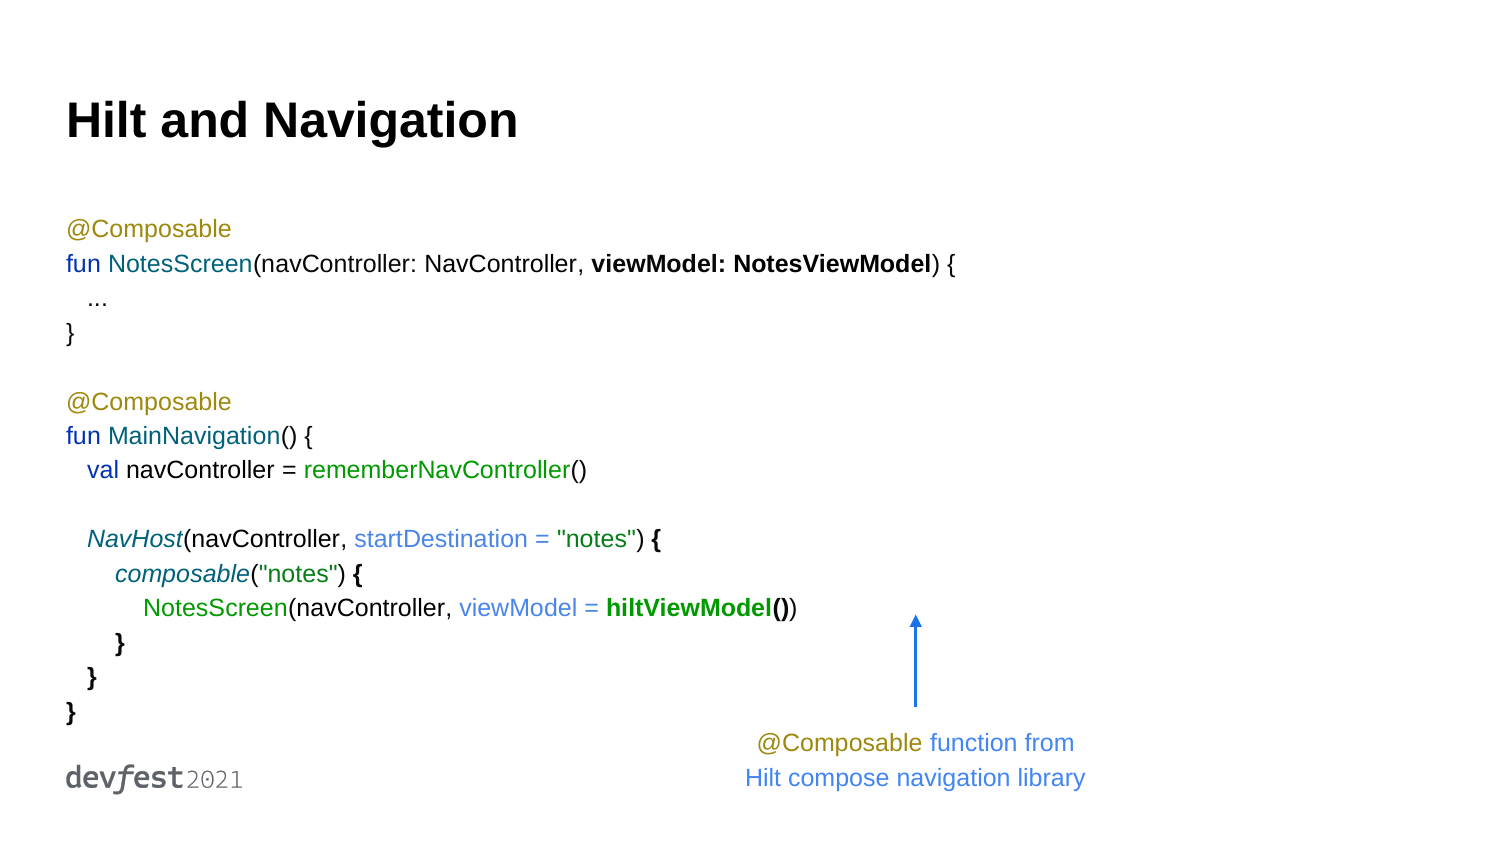

# Hilt and Navigation
@Composable
fun NotesScreen(navController: NavController, viewModel: NotesViewModel) {
   ...
}

@Composable
fun MainNavigation() {
   val navController = rememberNavController()

   NavHost(navController, startDestination = "notes") {
       composable("notes") {
           NotesScreen(navController, viewModel = hiltViewModel())
       }
   }
}
@Composable function from Hilt compose navigation library